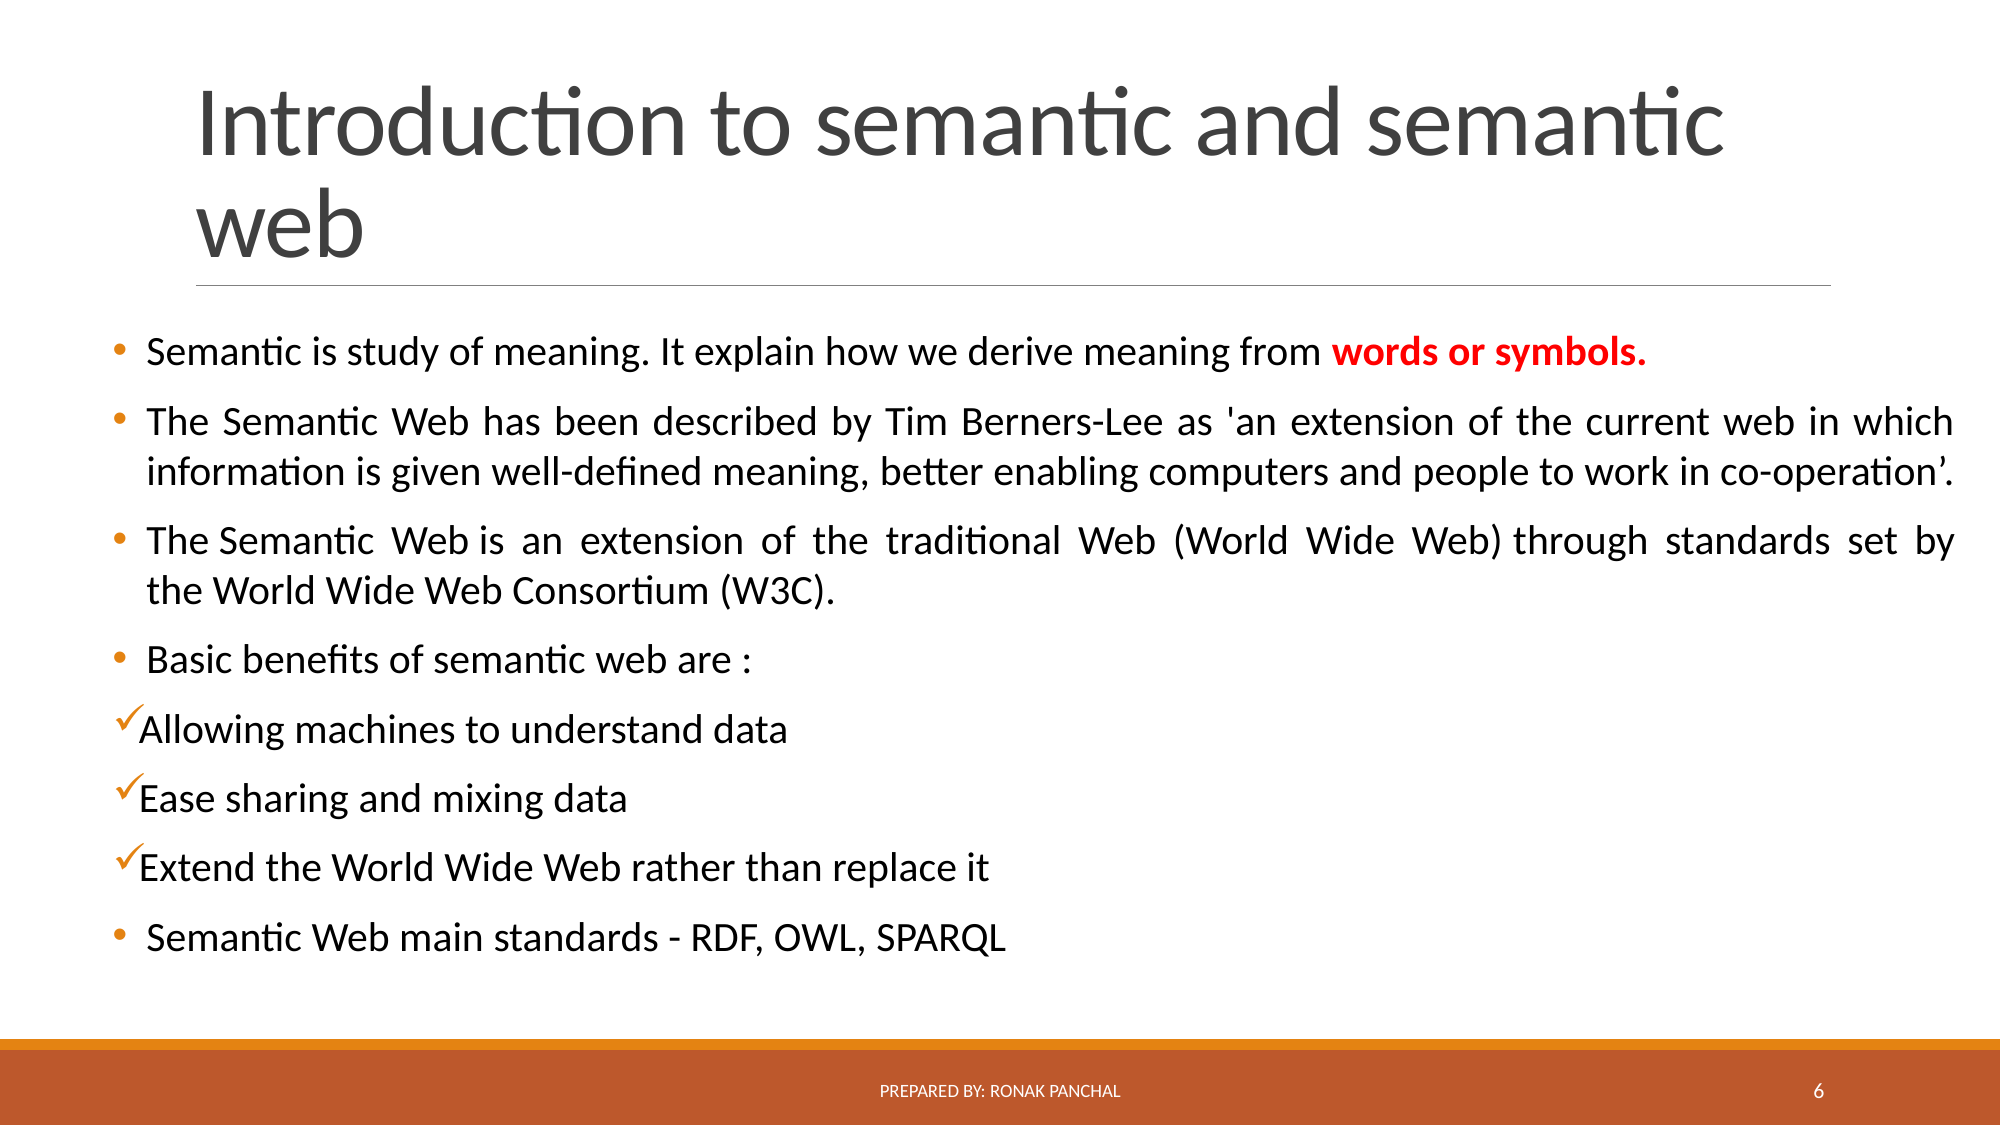

# Introduction to semantic and semantic web
Semantic is study of meaning. It explain how we derive meaning from words or symbols.
The Semantic Web has been described by Tim Berners-Lee as 'an extension of the current web in which information is given well-defined meaning, better enabling computers and people to work in co-operation’.
The Semantic Web is an extension of the traditional Web (World Wide Web) through standards set by the World Wide Web Consortium (W3C).
Basic benefits of semantic web are :
Allowing machines to understand data
Ease sharing and mixing data
Extend the World Wide Web rather than replace it
Semantic Web main standards - RDF, OWL, SPARQL

Prepared By: Ronak Panchal
6